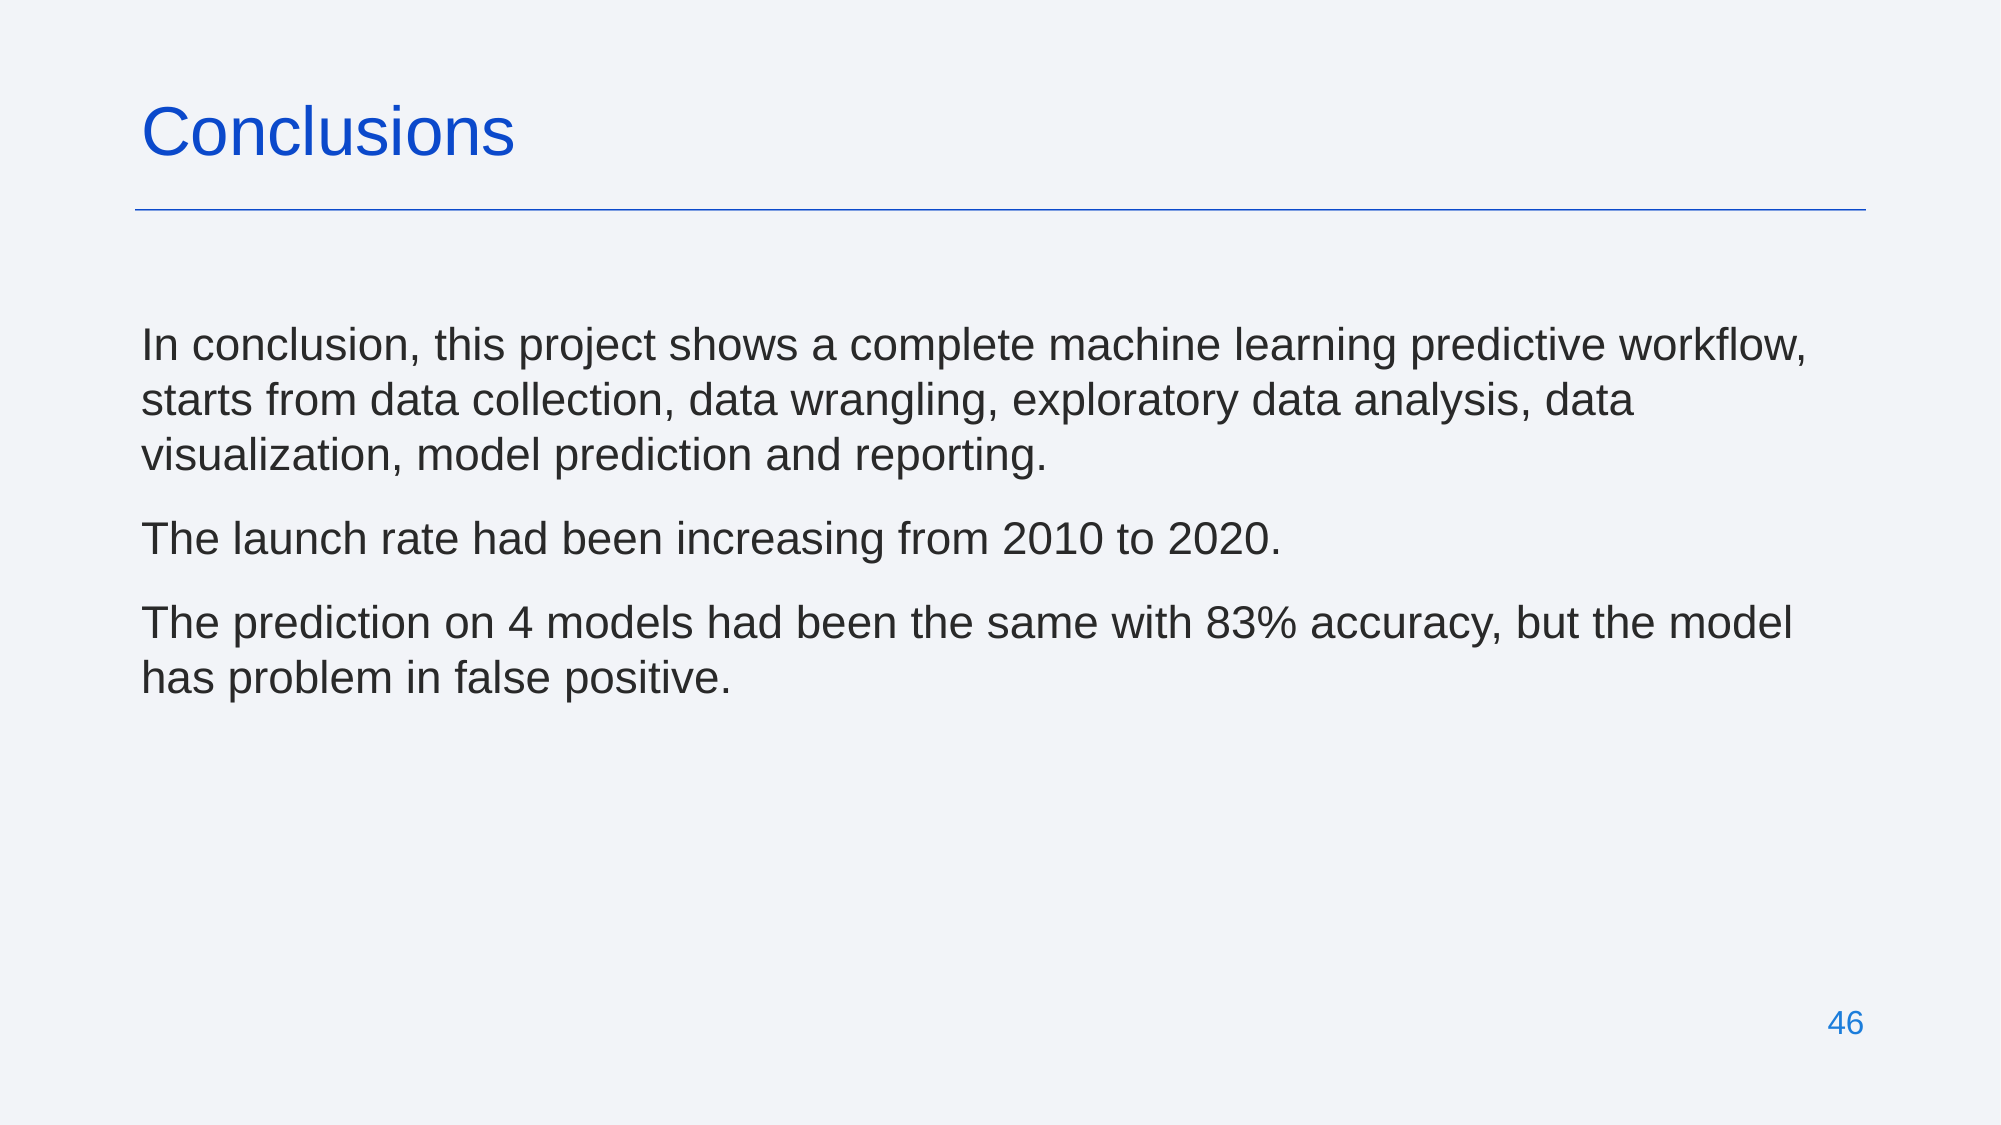

Conclusions
In conclusion, this project shows a complete machine learning predictive workflow, starts from data collection, data wrangling, exploratory data analysis, data visualization, model prediction and reporting.
The launch rate had been increasing from 2010 to 2020.
The prediction on 4 models had been the same with 83% accuracy, but the model has problem in false positive.
46